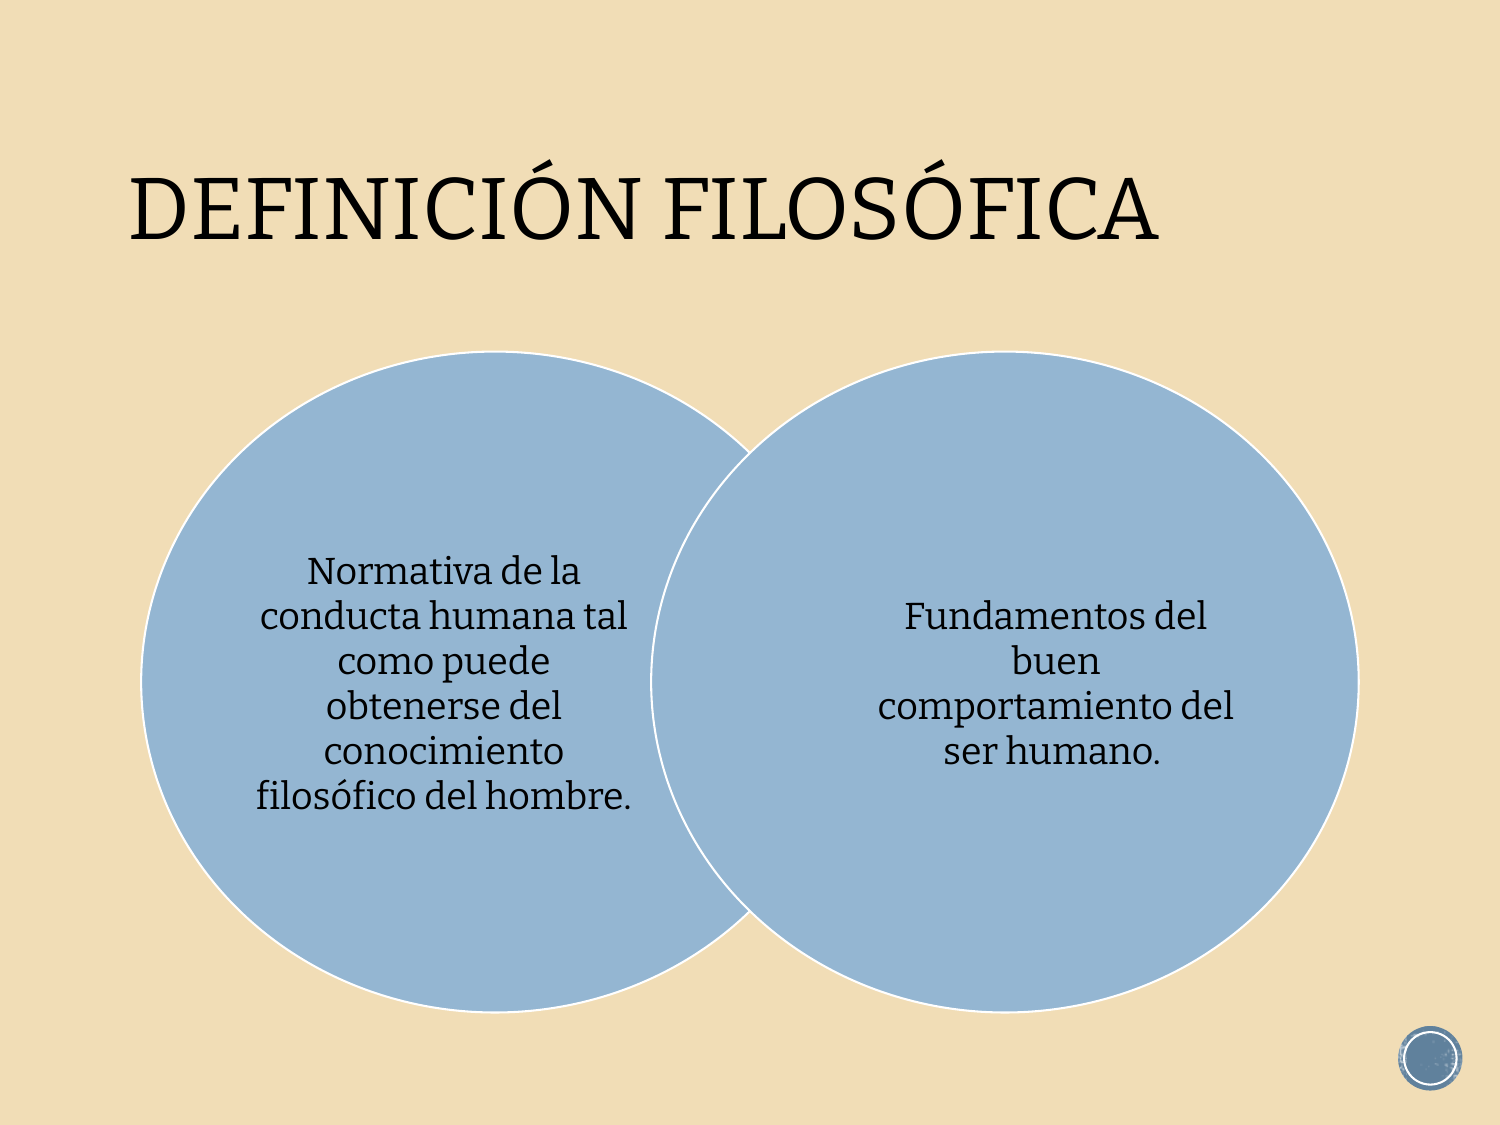

# DEFINICIÓN FILOSÓFICA
Normativa de la conducta humana tal como puede obtenerse del conocimiento filosófico del hombre.
Fundamentos del buen comportamiento del ser humano.